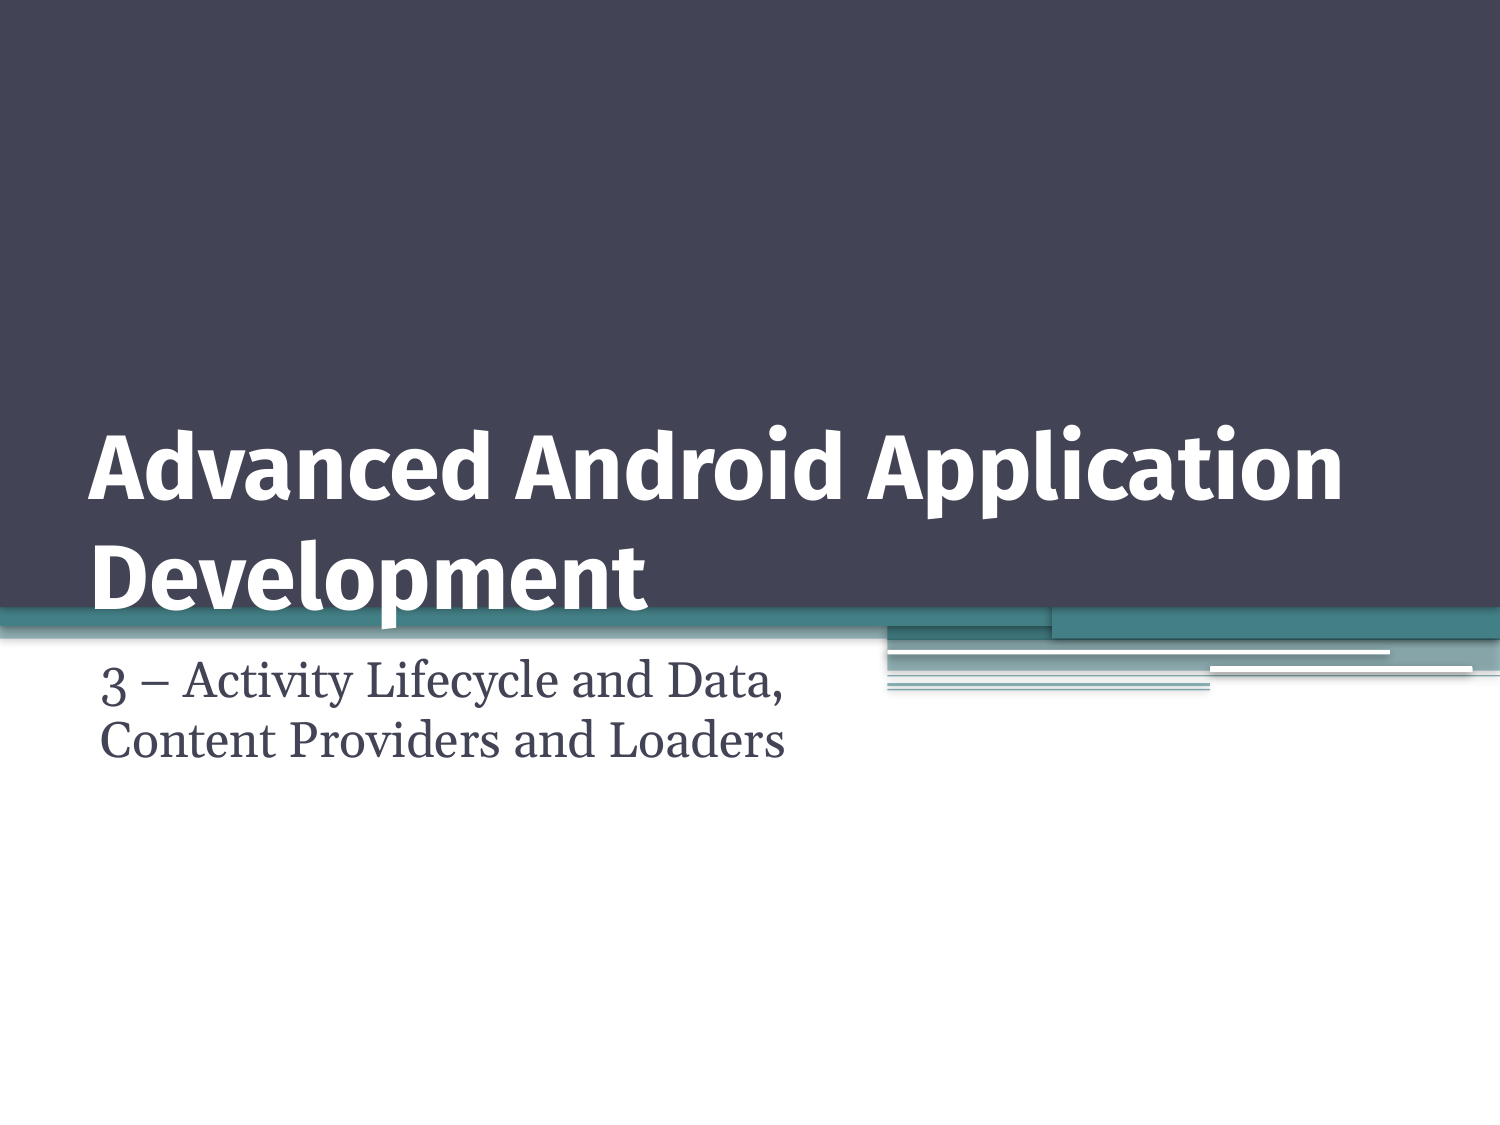

# Advanced Android Application Development
3 – Activity Lifecycle and Data, Content Providers and Loaders